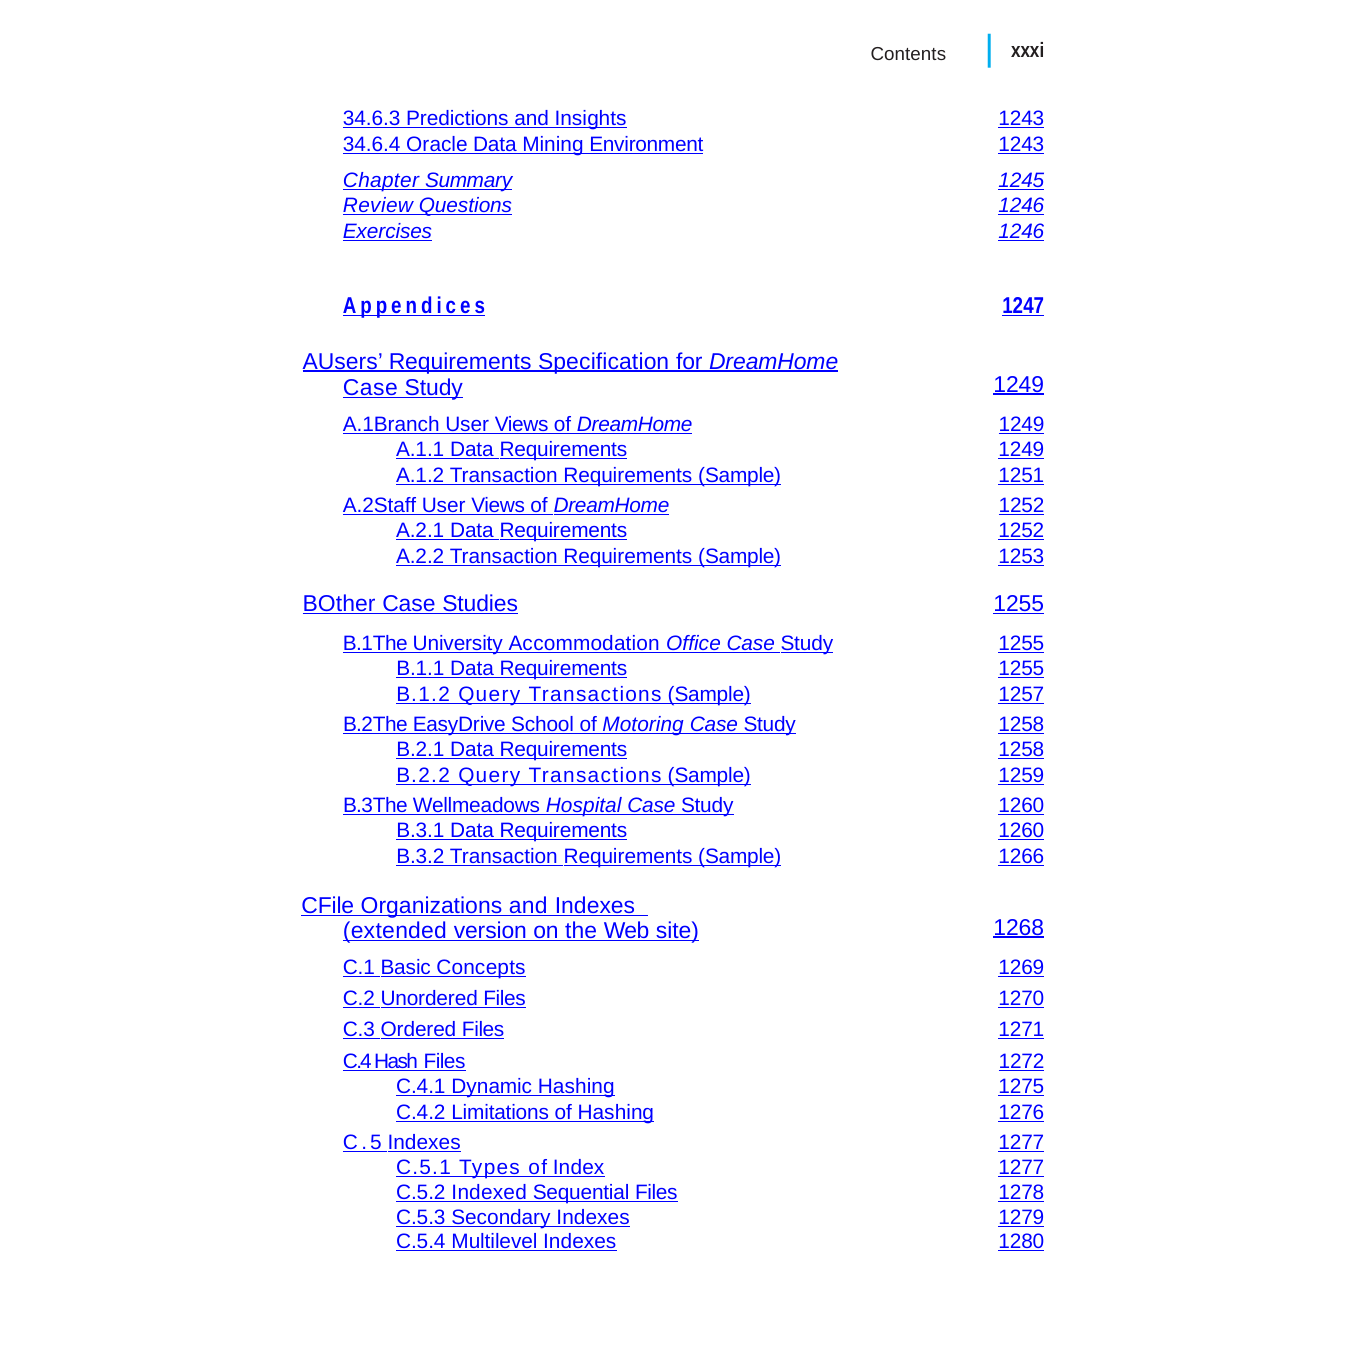

|  | Contents | | xxxi |
| --- | --- | --- |
| 34.6.3 Predictions and Insights |  | 1243 |
| 34.6.4 Oracle Data Mining Environment |  | 1243 |
| Chapter Summary |  | 1245 |
| Review Questions |  | 1246 |
| Exercises |  | 1246 |
| Appendices |  | 1247 |
| A Users’ Requirements Specification for DreamHome Case Study |  | 1249 |
| A.1 Branch User Views of DreamHome |  | 1249 |
| A.1.1 Data Requirements |  | 1249 |
| A.1.2 Transaction Requirements (Sample) |  | 1251 |
| A.2 Staff User Views of DreamHome |  | 1252 |
| A.2.1 Data Requirements |  | 1252 |
| A.2.2 Transaction Requirements (Sample) |  | 1253 |
| B Other Case Studies |  | 1255 |
| B.1 The University Accommodation Office Case Study |  | 1255 |
| B.1.1 Data Requirements |  | 1255 |
| B.1.2 Query Transactions (Sample) |  | 1257 |
| B.2 The EasyDrive School of Motoring Case Study |  | 1258 |
| B.2.1 Data Requirements |  | 1258 |
| B.2.2 Query Transactions (Sample) |  | 1259 |
| B.3 The Wellmeadows Hospital Case Study |  | 1260 |
| B.3.1 Data Requirements |  | 1260 |
| B.3.2 Transaction Requirements (Sample) |  | 1266 |
| C File Organizations and Indexes (extended version on the Web site) |  | 1268 |
| C.1 Basic Concepts |  | 1269 |
| C.2 Unordered Files |  | 1270 |
| C.3 Ordered Files |  | 1271 |
| C.4 Hash Files |  | 1272 |
| C.4.1 Dynamic Hashing |  | 1275 |
| C.4.2 Limitations of Hashing |  | 1276 |
| C.5 Indexes |  | 1277 |
| C.5.1 Types of Index |  | 1277 |
| C.5.2 Indexed Sequential Files |  | 1278 |
| C.5.3 Secondary Indexes |  | 1279 |
| C.5.4 Multilevel Indexes |  | 1280 |